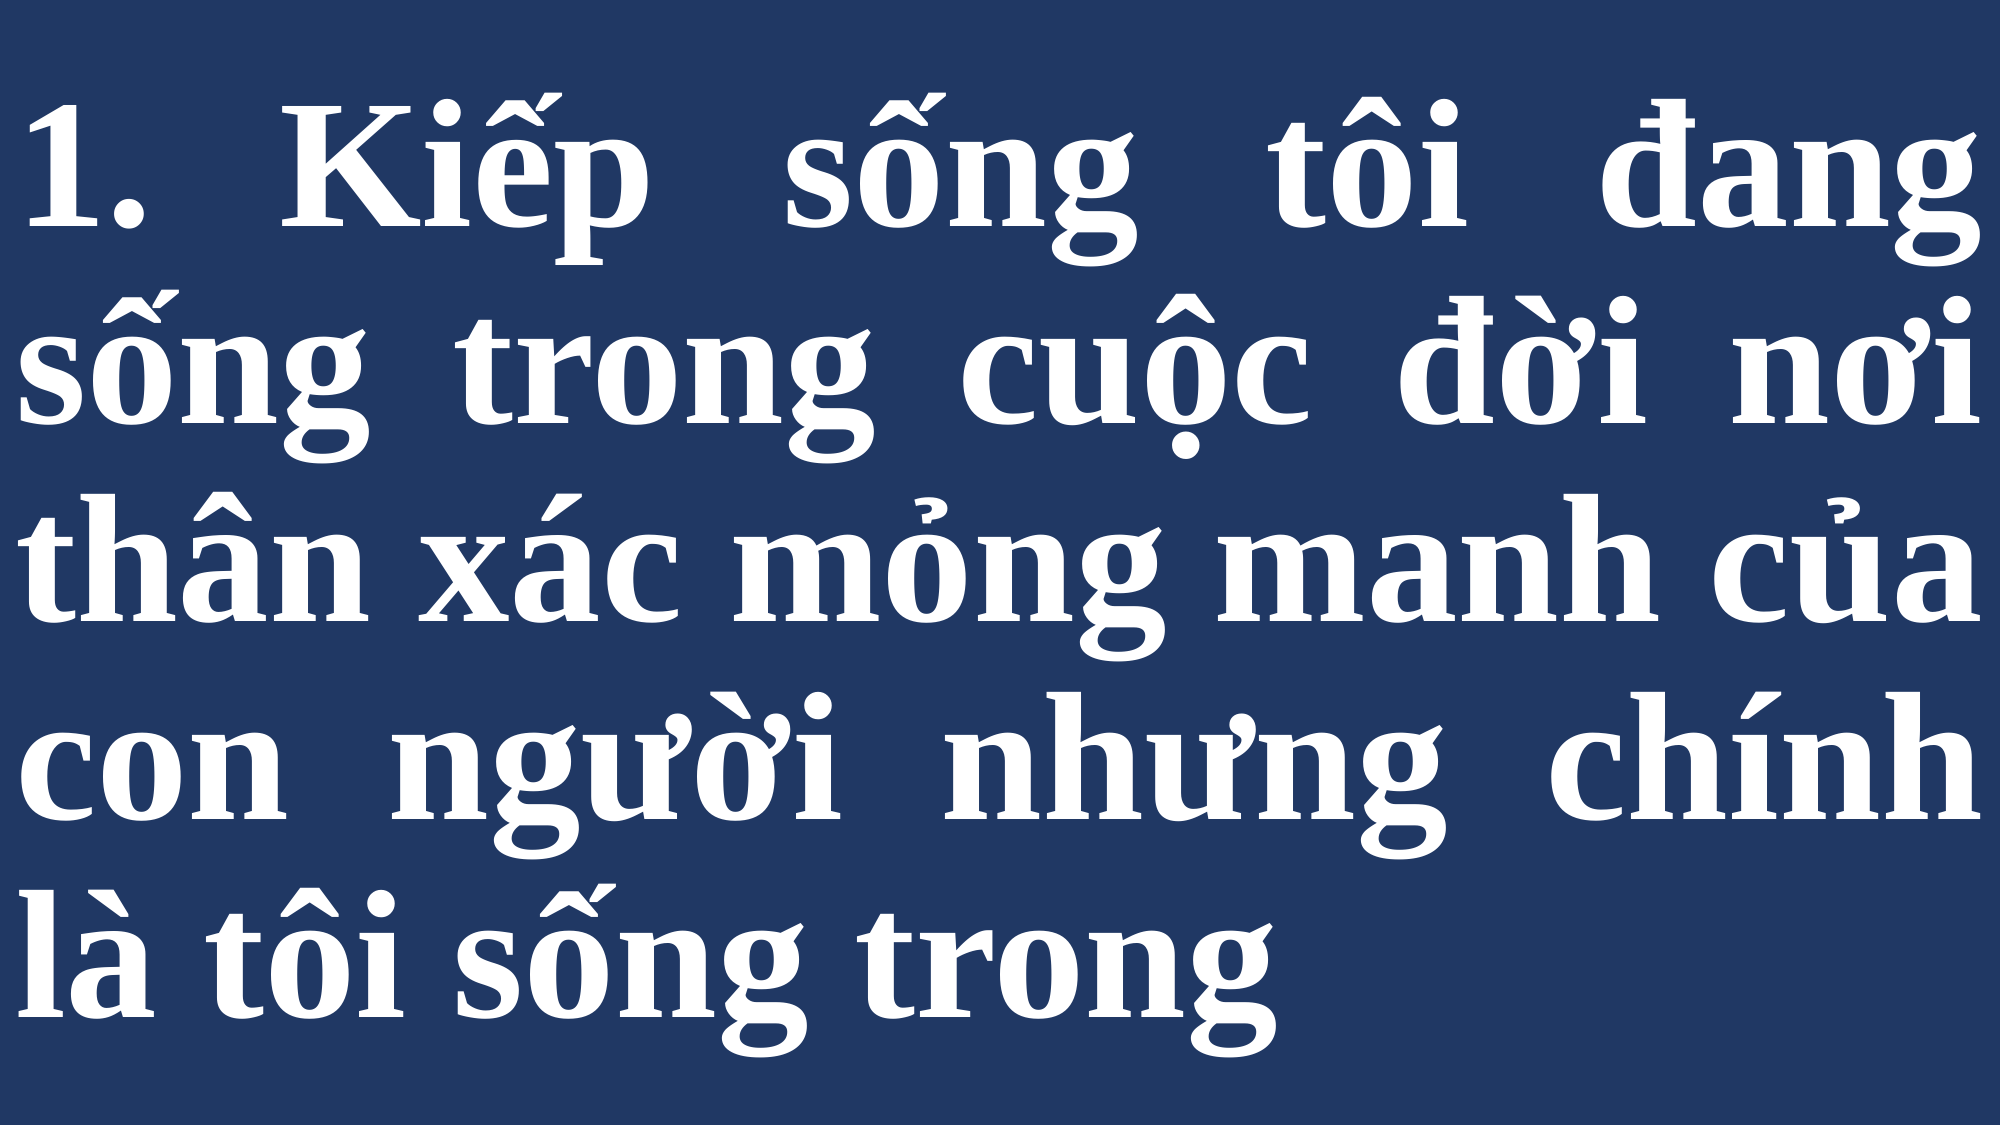

# 1. Kiếp sống tôi đang sống trong cuộc đời nơi thân xác mỏng manh của con người nhưng chính là tôi sống trong